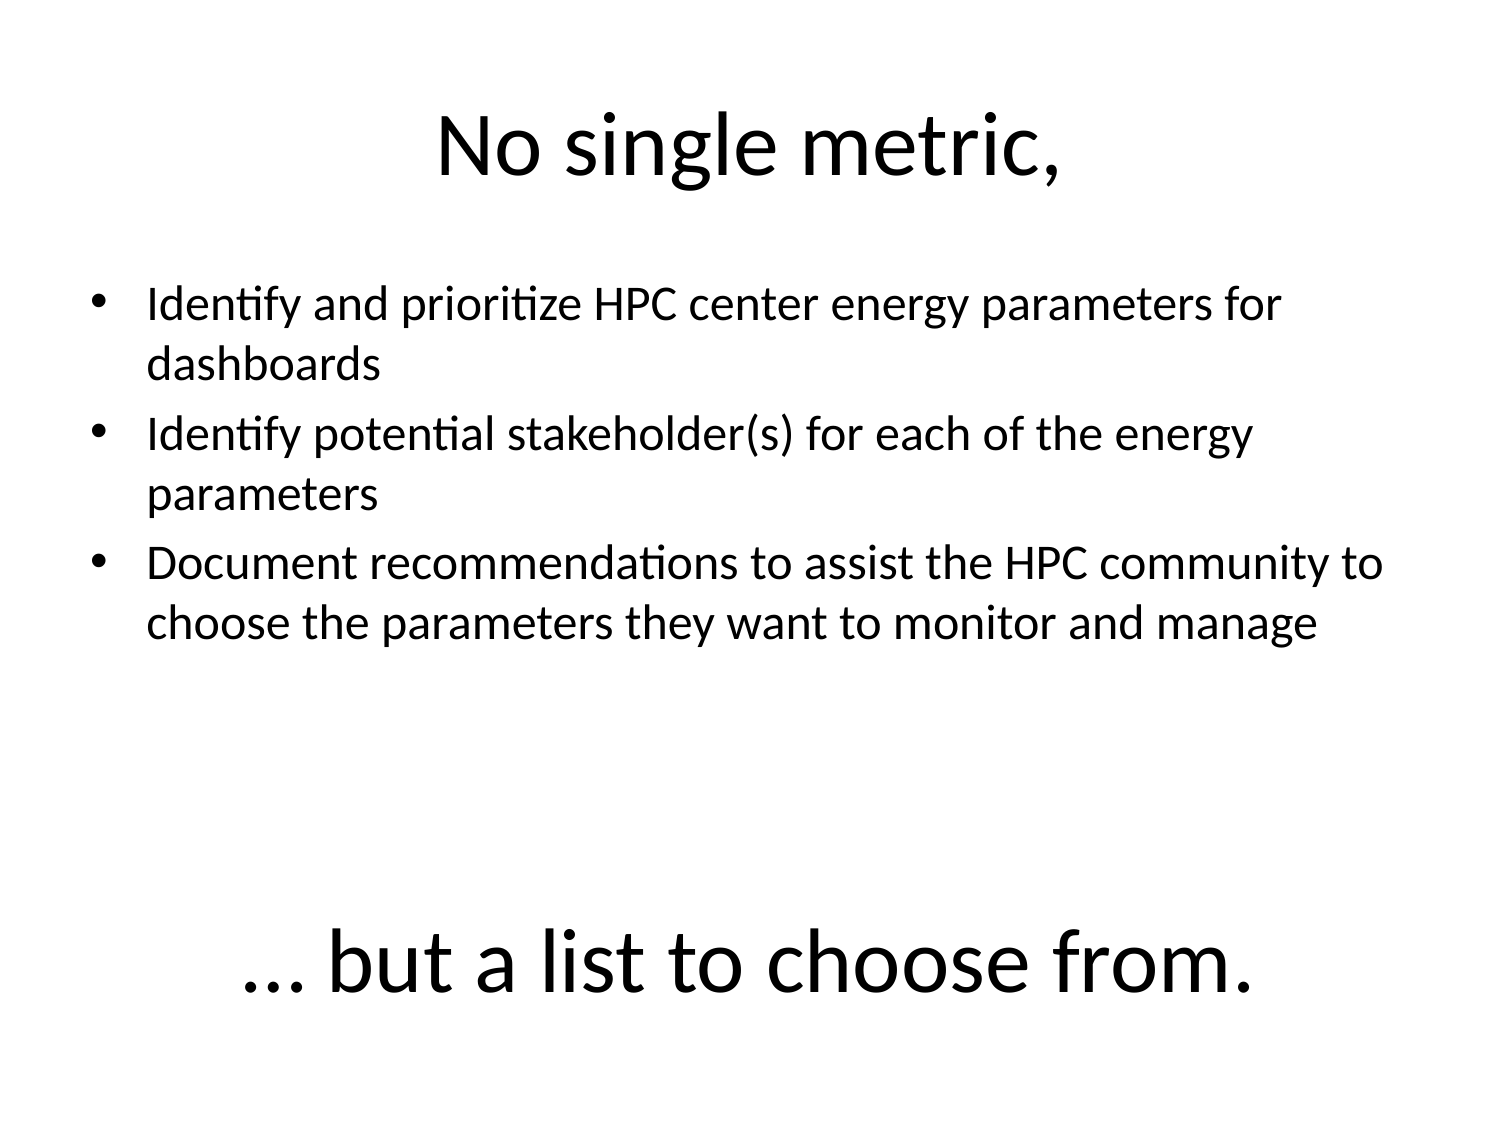

# No single metric,
Identify and prioritize HPC center energy parameters for dashboards
Identify potential stakeholder(s) for each of the energy parameters
Document recommendations to assist the HPC community to choose the parameters they want to monitor and manage

… but a list to choose from.